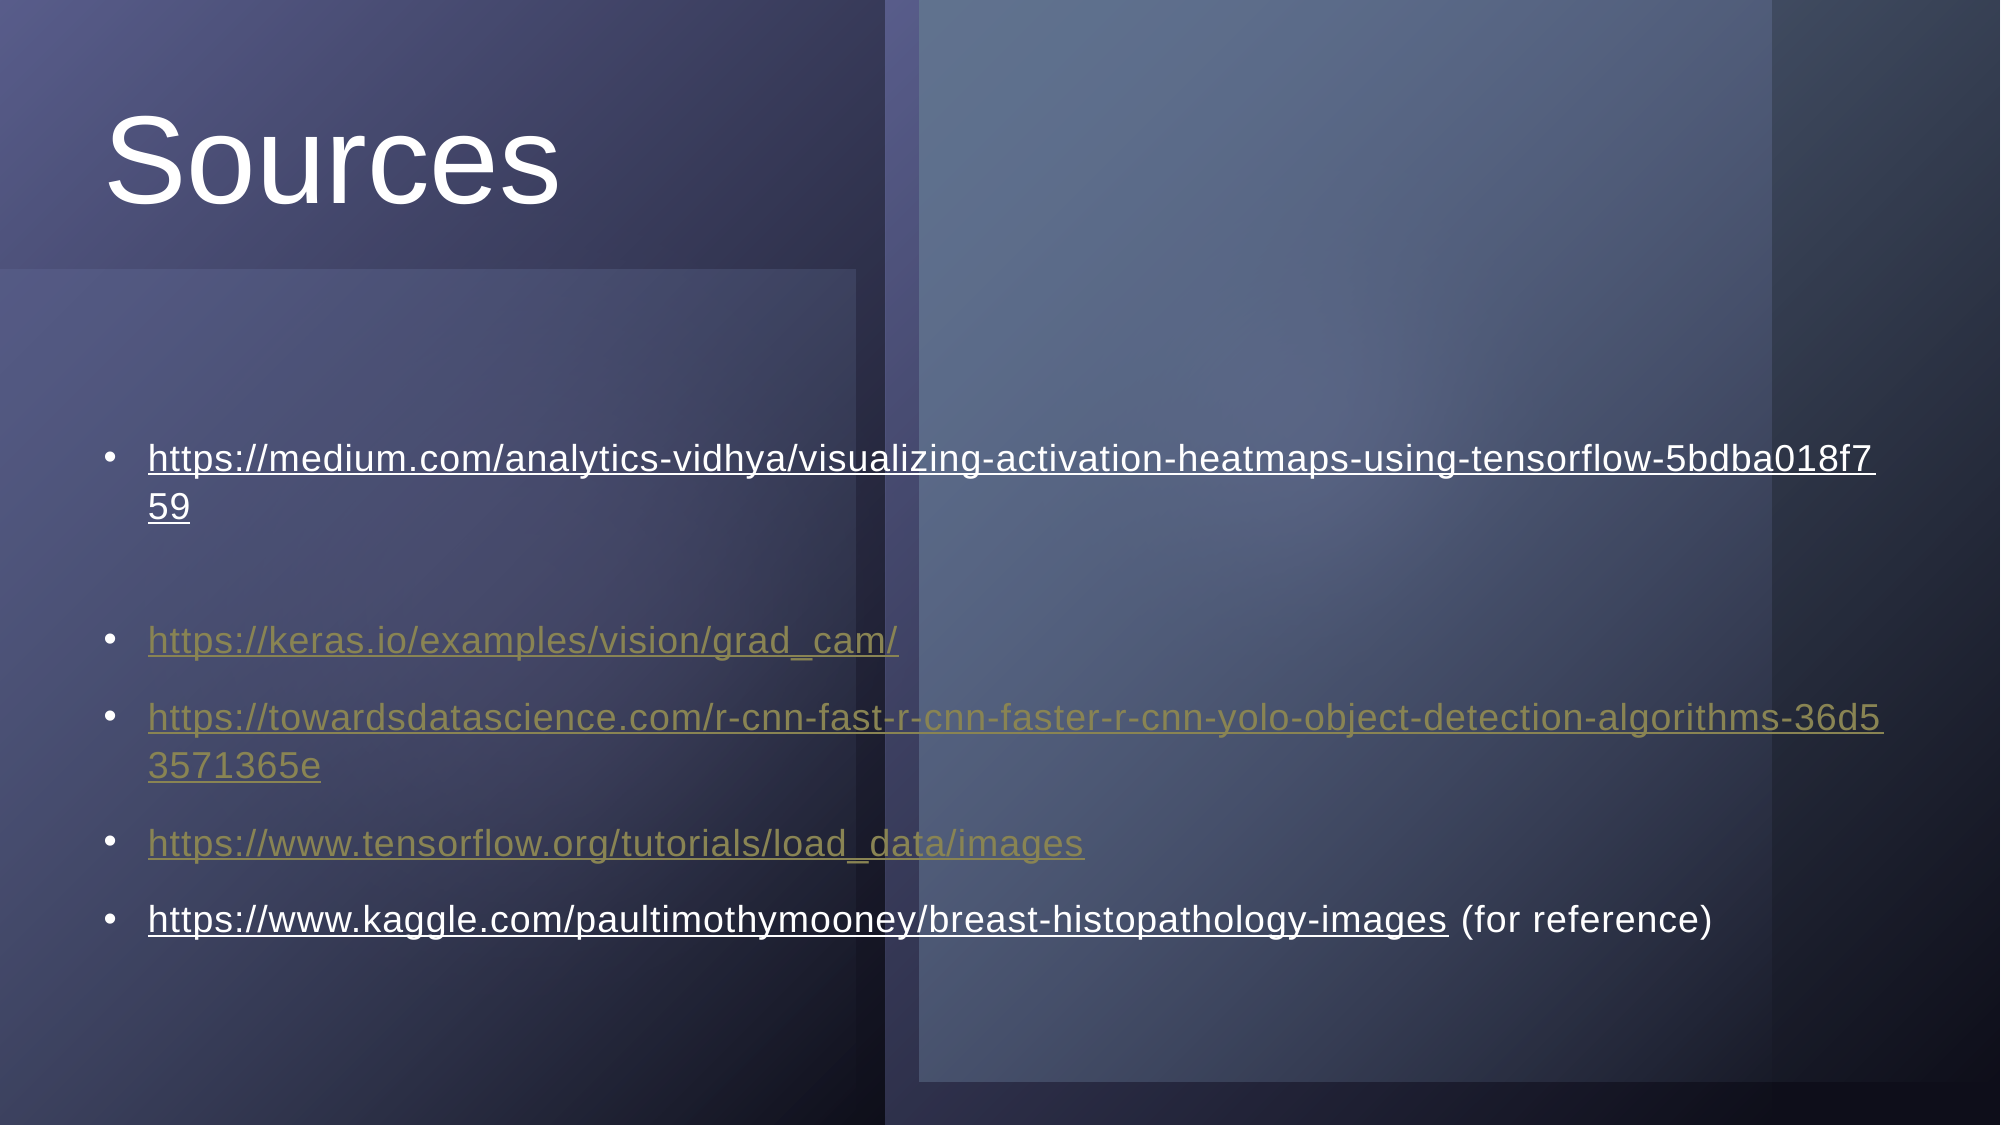

# Sources
https://medium.com/analytics-vidhya/visualizing-activation-heatmaps-using-tensorflow-5bdba018f759
https://keras.io/examples/vision/grad_cam/
https://towardsdatascience.com/r-cnn-fast-r-cnn-faster-r-cnn-yolo-object-detection-algorithms-36d53571365e
https://www.tensorflow.org/tutorials/load_data/images
https://www.kaggle.com/paultimothymooney/breast-histopathology-images (for reference)